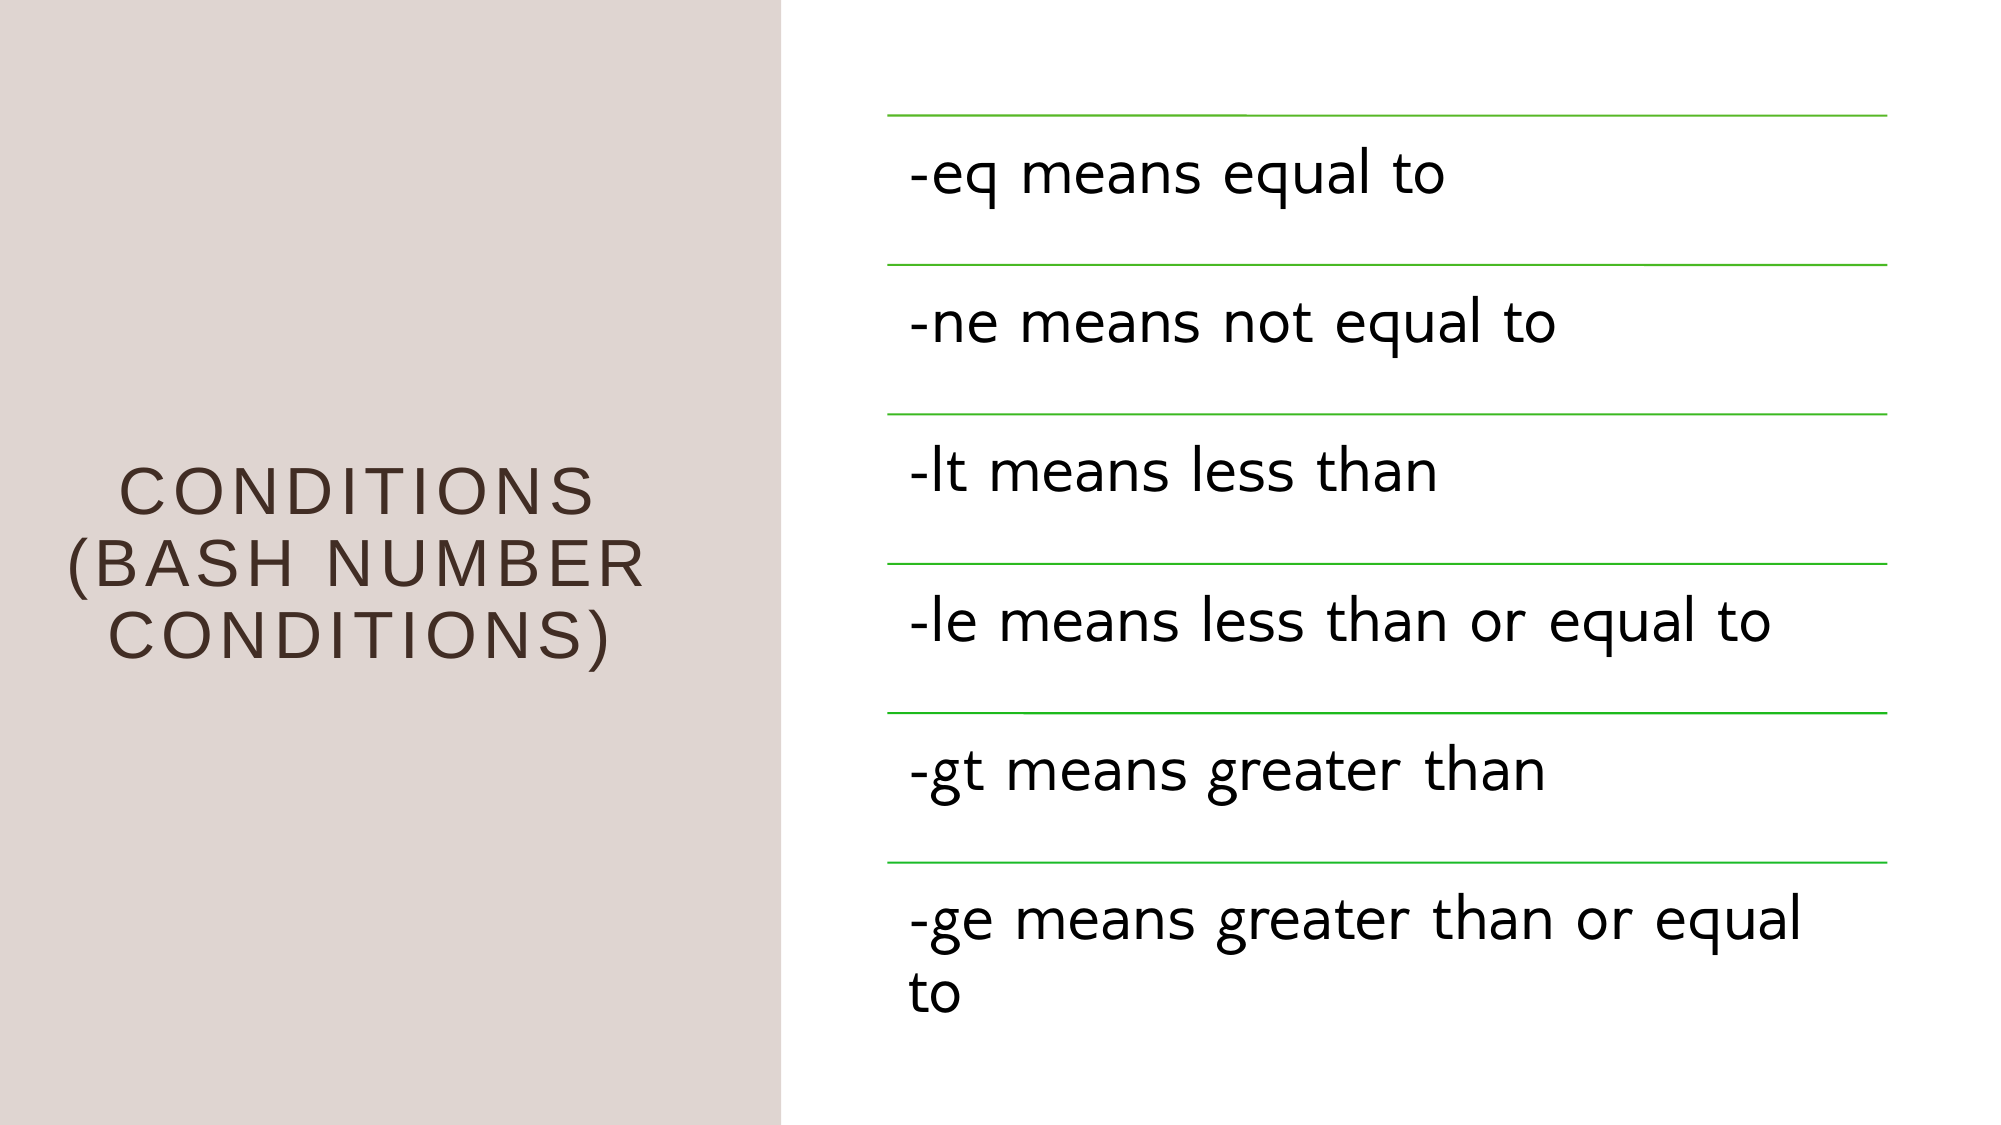

# Conditions (bash number conditions)
-eq means equal to
-ne means not equal to
-lt means less than
-le means less than or equal to
-gt means greater than
-ge means greater than or equal to